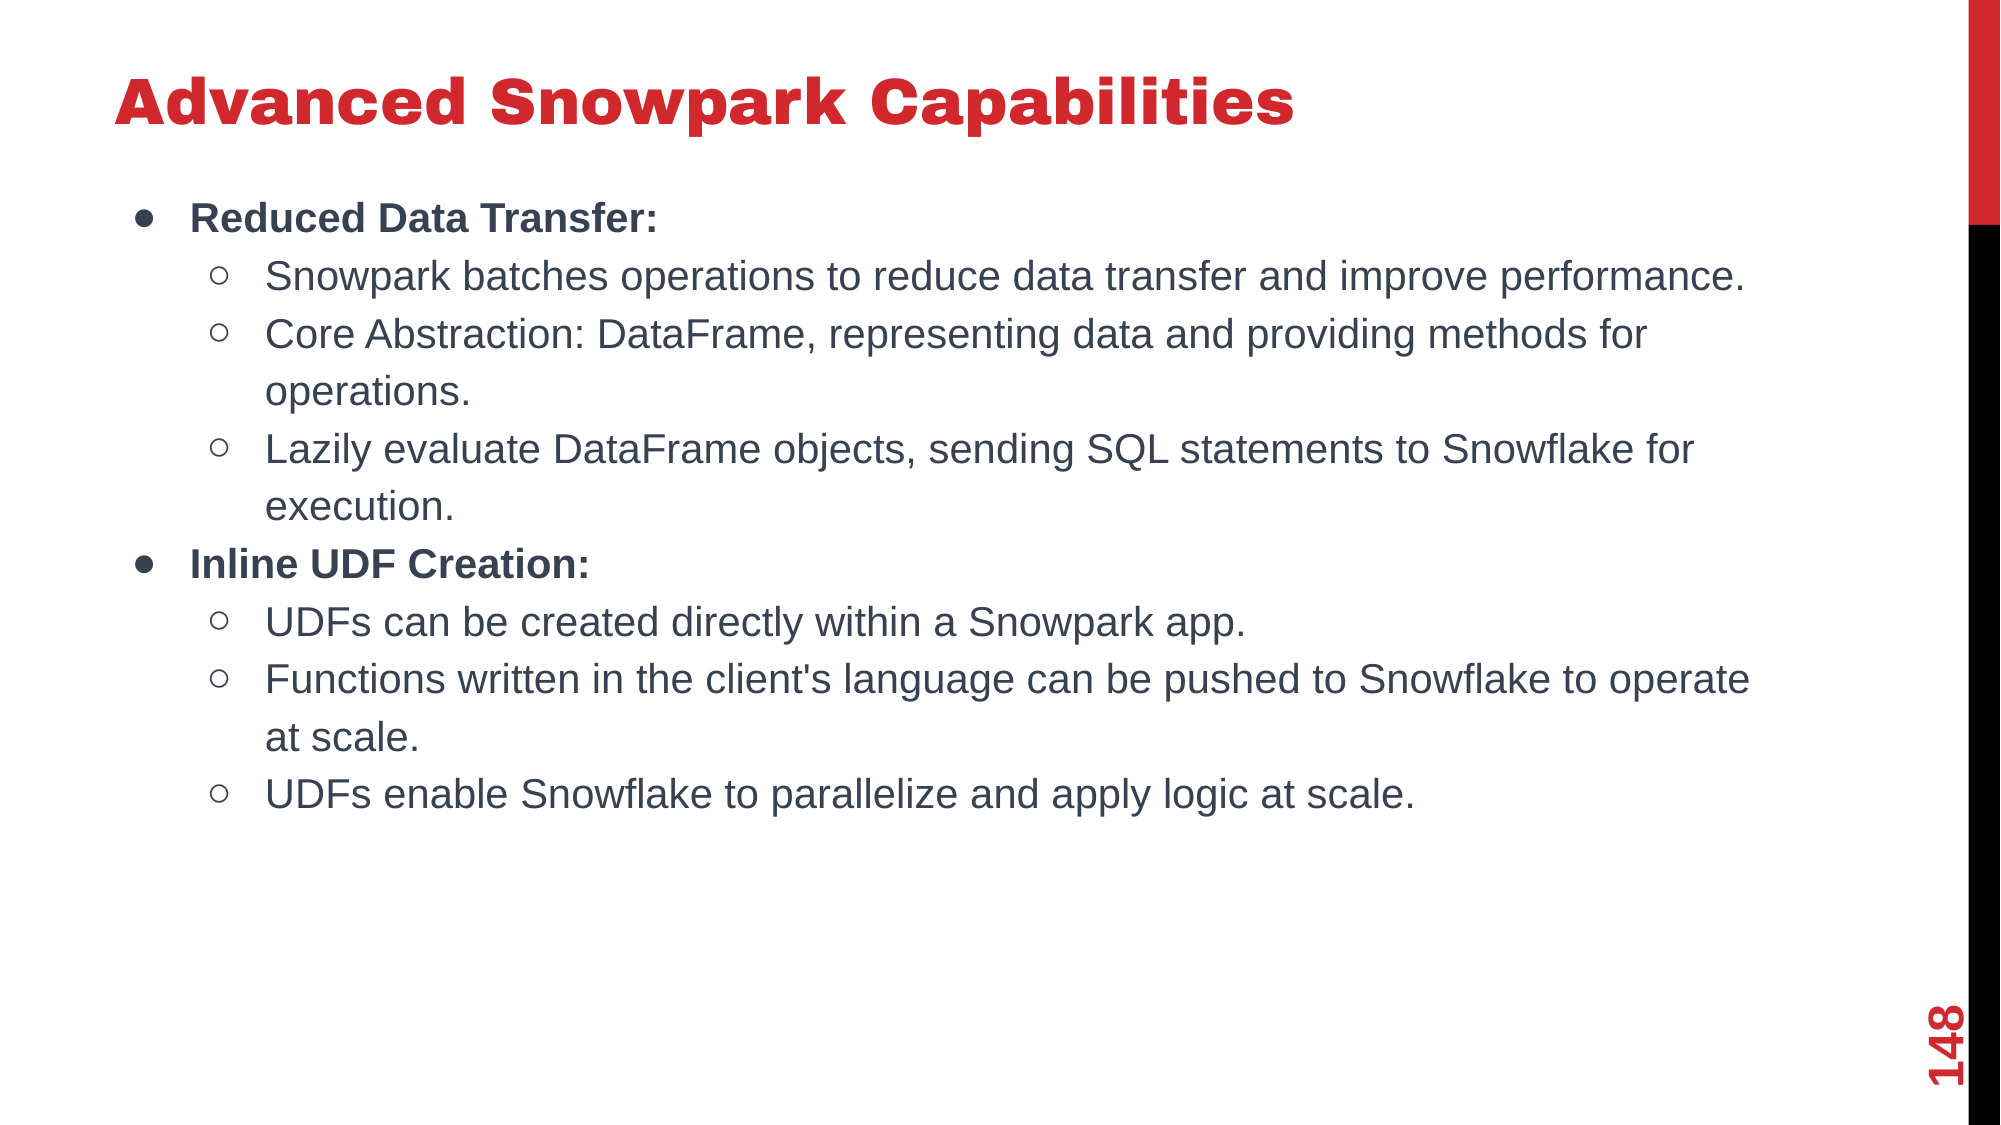

# Advanced Snowpark Capabilities
Reduced Data Transfer:
Snowpark batches operations to reduce data transfer and improve performance.
Core Abstraction: DataFrame, representing data and providing methods for operations.
Lazily evaluate DataFrame objects, sending SQL statements to Snowflake for execution.
Inline UDF Creation:
UDFs can be created directly within a Snowpark app.
Functions written in the client's language can be pushed to Snowflake to operate at scale.
UDFs enable Snowflake to parallelize and apply logic at scale.

148